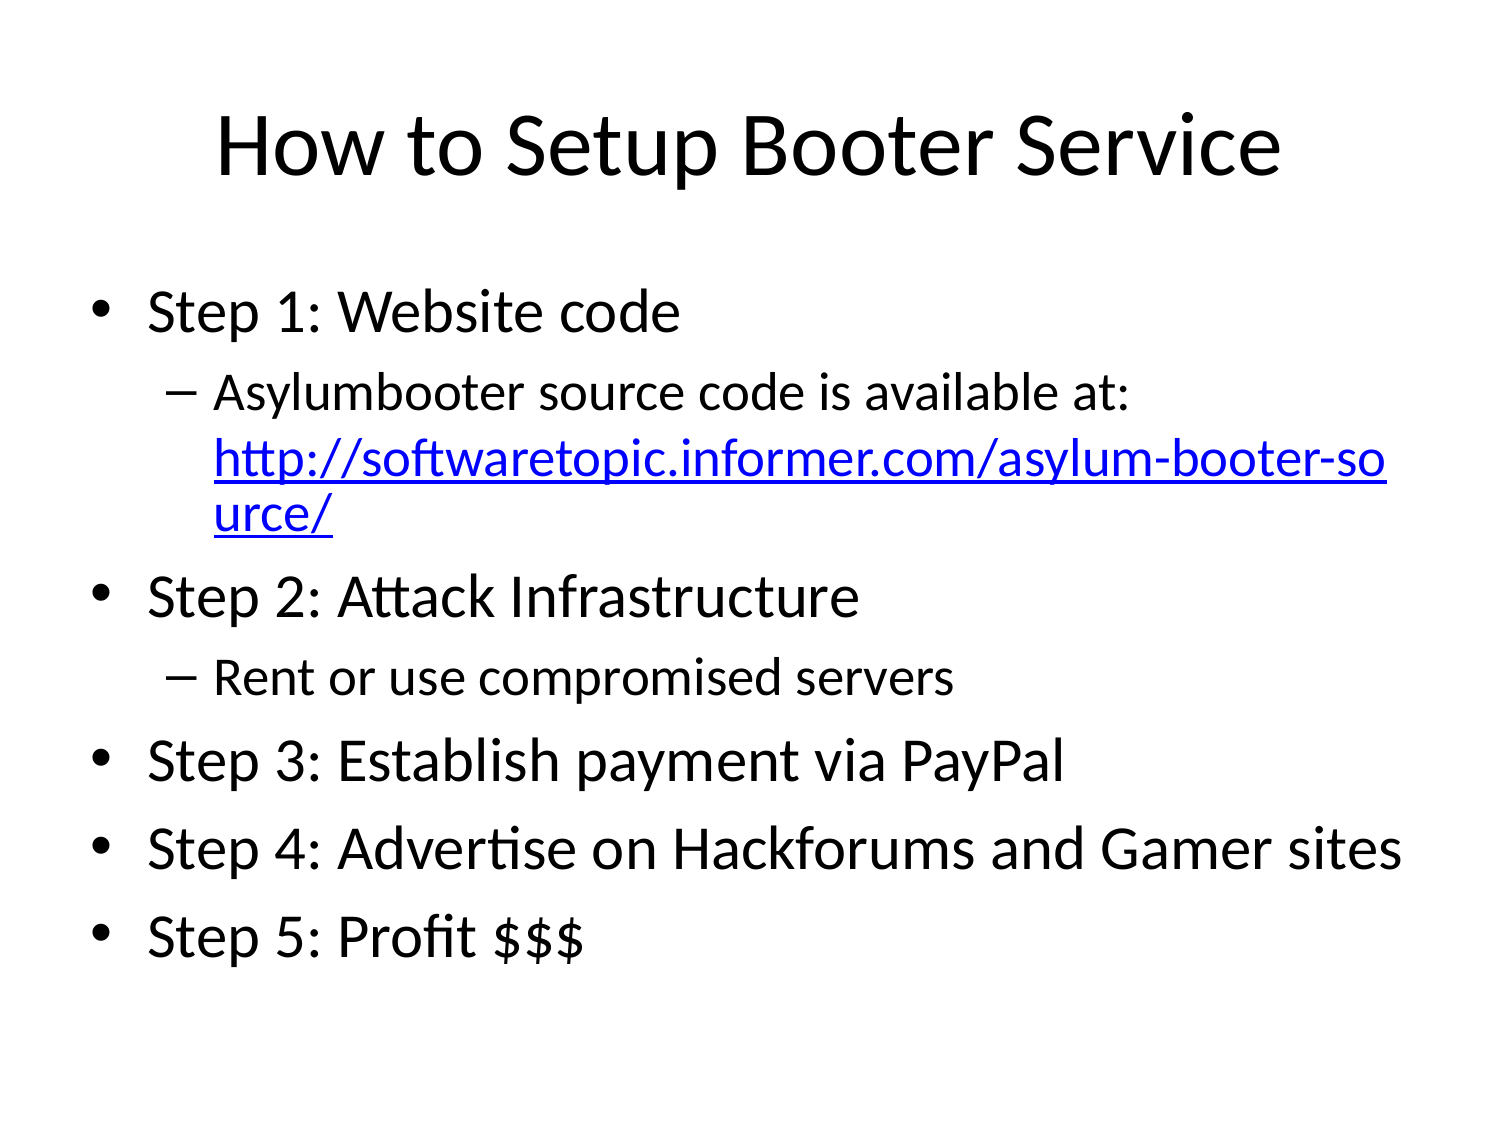

# How to Setup Booter Service
Step 1: Website code
Asylumbooter source code is available at: http://softwaretopic.informer.com/asylum-booter-source/
Step 2: Attack Infrastructure
Rent or use compromised servers
Step 3: Establish payment via PayPal
Step 4: Advertise on Hackforums and Gamer sites
Step 5: Profit $$$